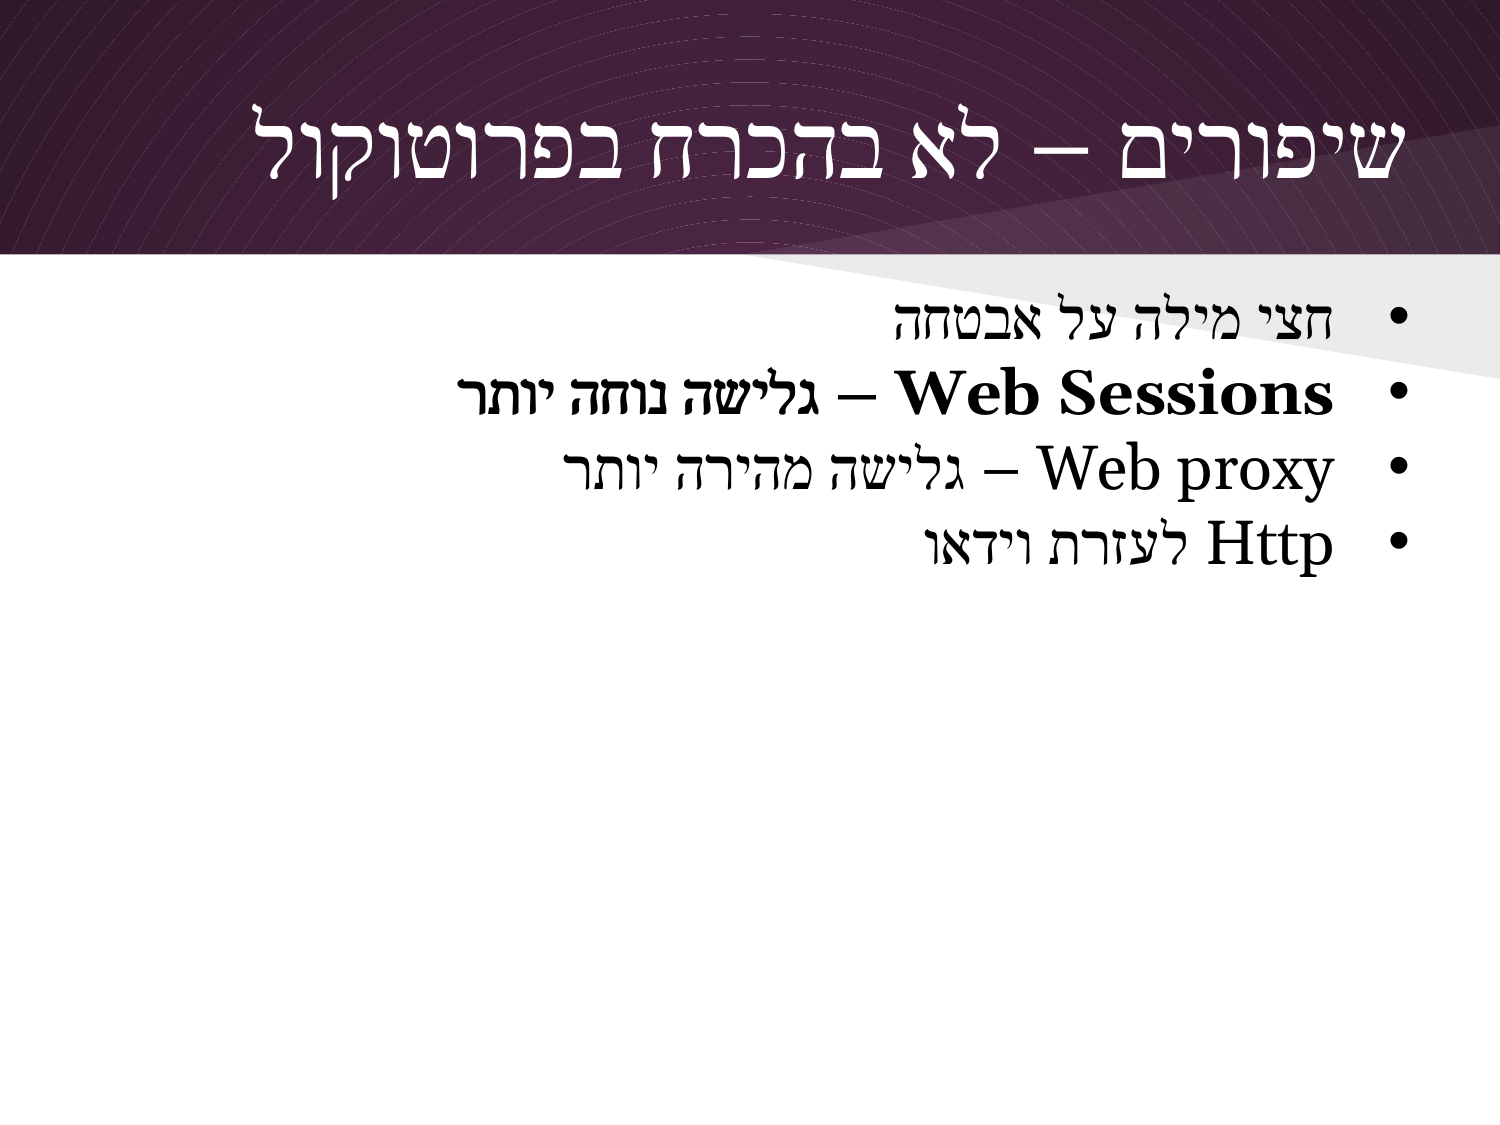

# שיפורים – לא בהכרח בפרוטוקול
חצי מילה על אבטחה
Web Sessions – גלישה נוחה יותר
Web proxy – גלישה מהירה יותר
Http לעזרת וידאו